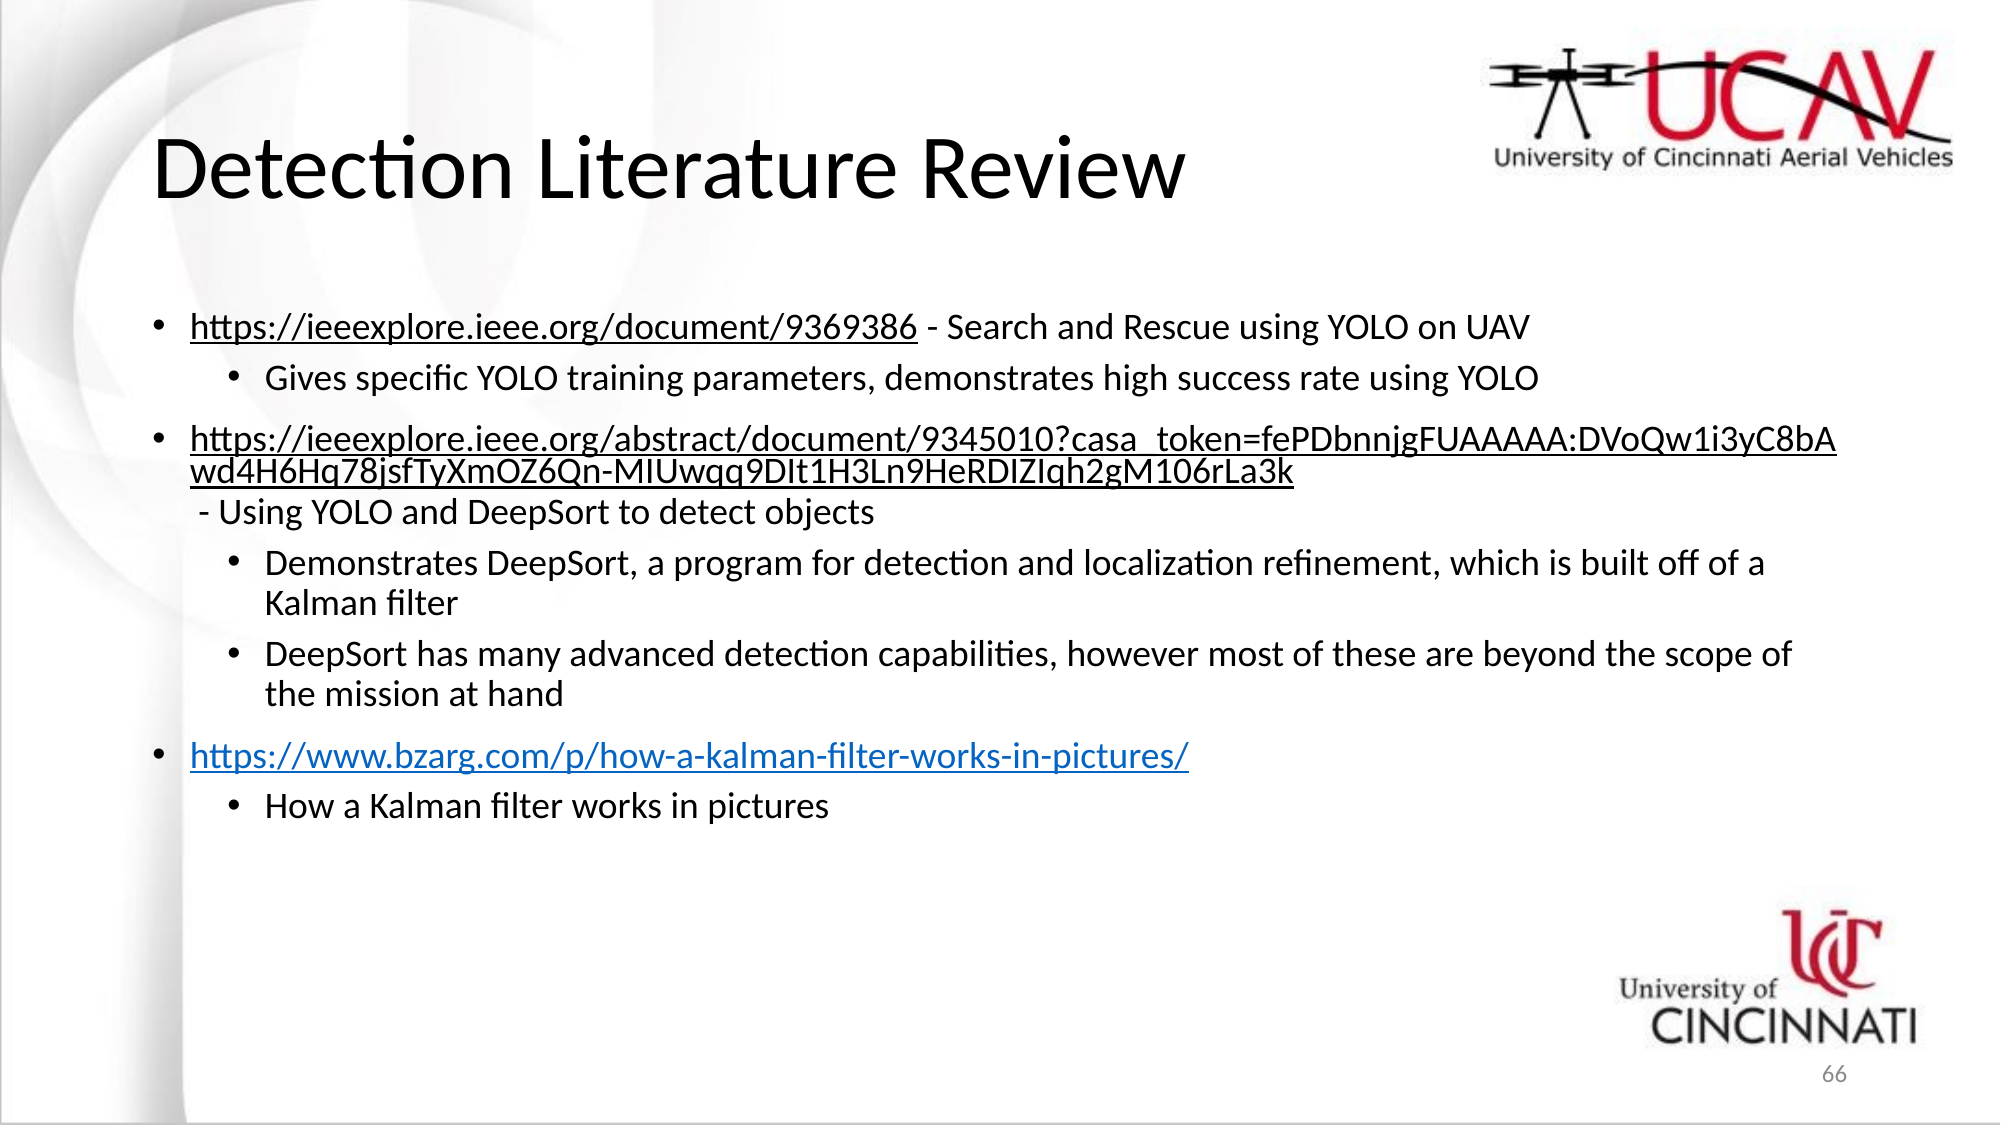

# Detection Literature Review
https://ieeexplore.ieee.org/document/9369386 - Search and Rescue using YOLO on UAV
Gives specific YOLO training parameters, demonstrates high success rate using YOLO
https://ieeexplore.ieee.org/abstract/document/9345010?casa_token=fePDbnnjgFUAAAAA:DVoQw1i3yC8bAwd4H6Hq78jsfTyXmOZ6Qn-MIUwqq9DIt1H3Ln9HeRDIZIqh2gM106rLa3k - Using YOLO and DeepSort to detect objects
Demonstrates DeepSort, a program for detection and localization refinement, which is built off of a Kalman filter
DeepSort has many advanced detection capabilities, however most of these are beyond the scope of the mission at hand
https://www.bzarg.com/p/how-a-kalman-filter-works-in-pictures/
How a Kalman filter works in pictures

66